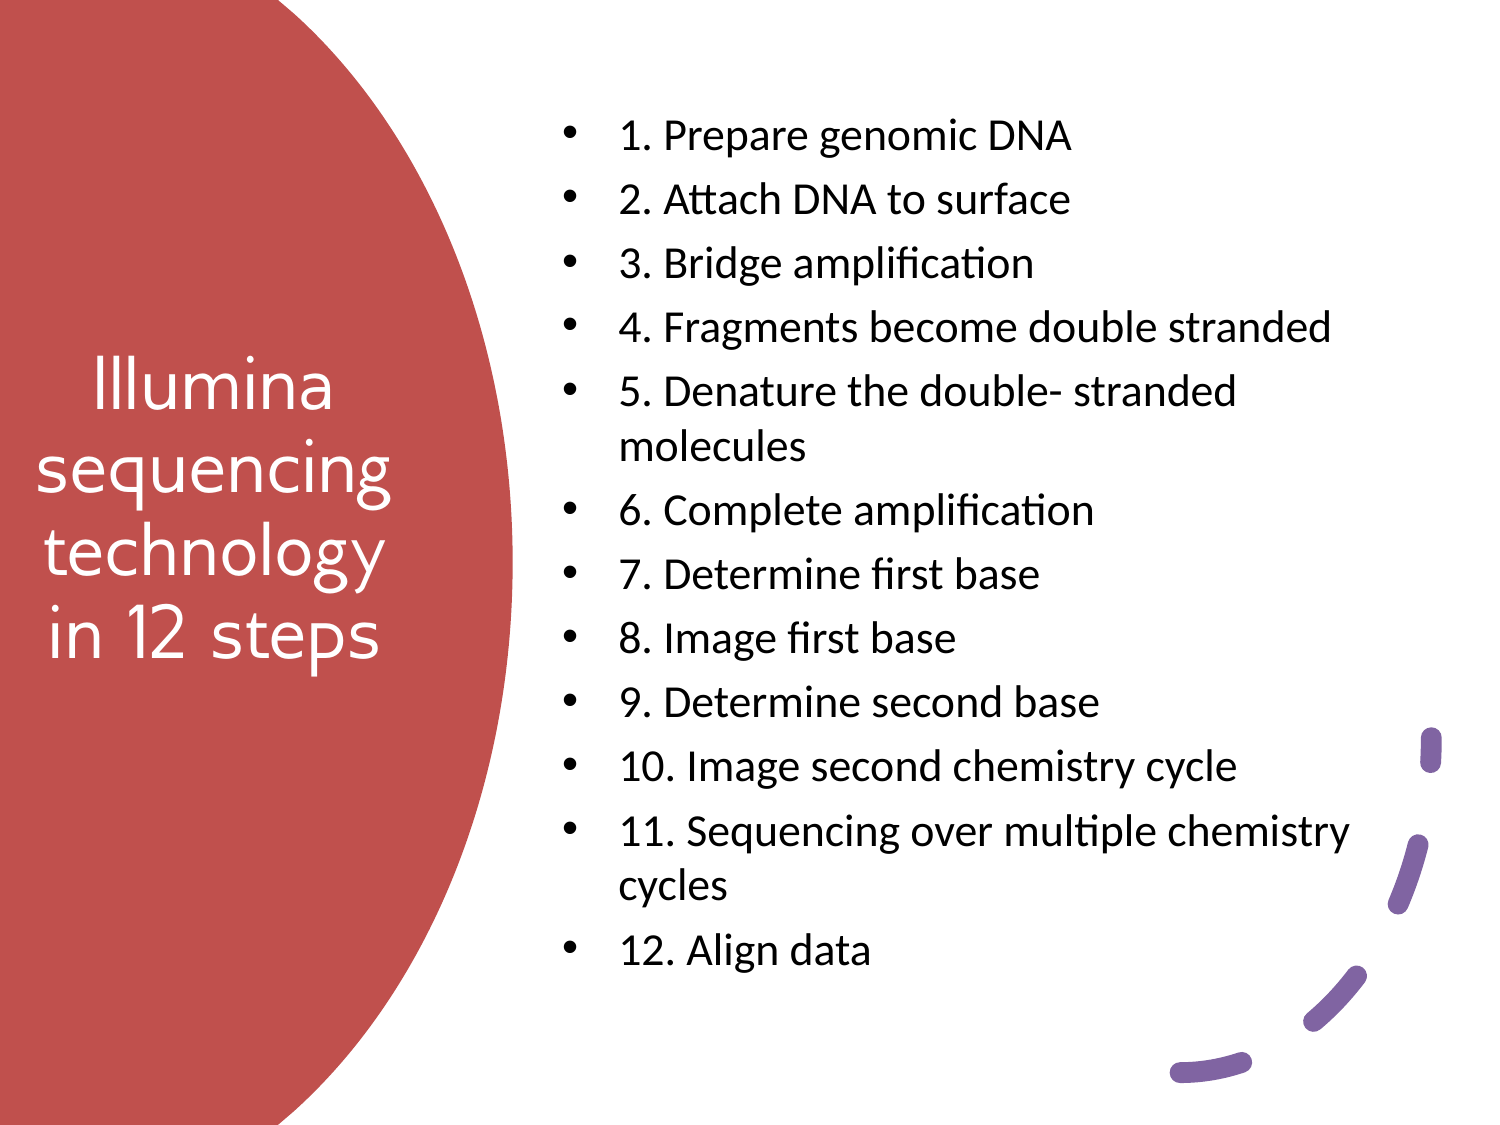

1. Prepare genomic DNA
2. Attach DNA to surface
3. Bridge amplification
4. Fragments become double stranded
5. Denature the double- stranded  molecules
6. Complete amplification
7. Determine first base
8. Image first base
9. Determine second base
10. Image second chemistry cycle
11. Sequencing over multiple chemistry cycles
12. Align data

# Illumina sequencing technology in 12 steps